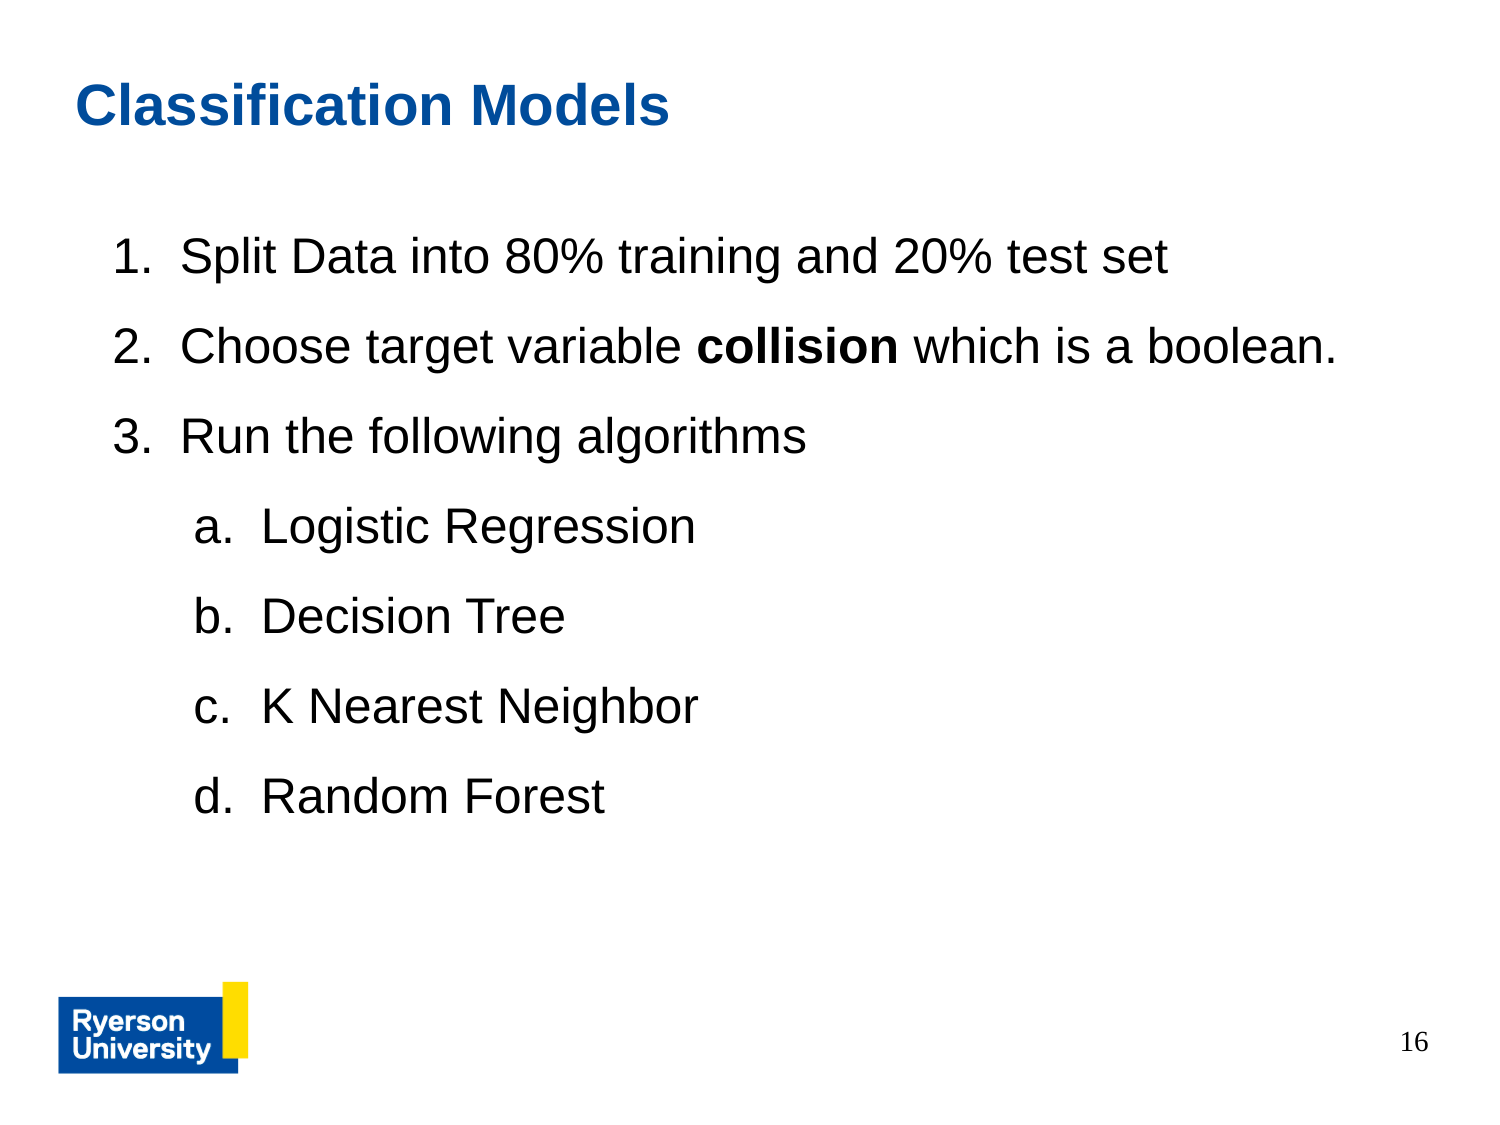

# Classification Models
Split Data into 80% training and 20% test set
Choose target variable collision which is a boolean.
Run the following algorithms
Logistic Regression
Decision Tree
K Nearest Neighbor
Random Forest

16